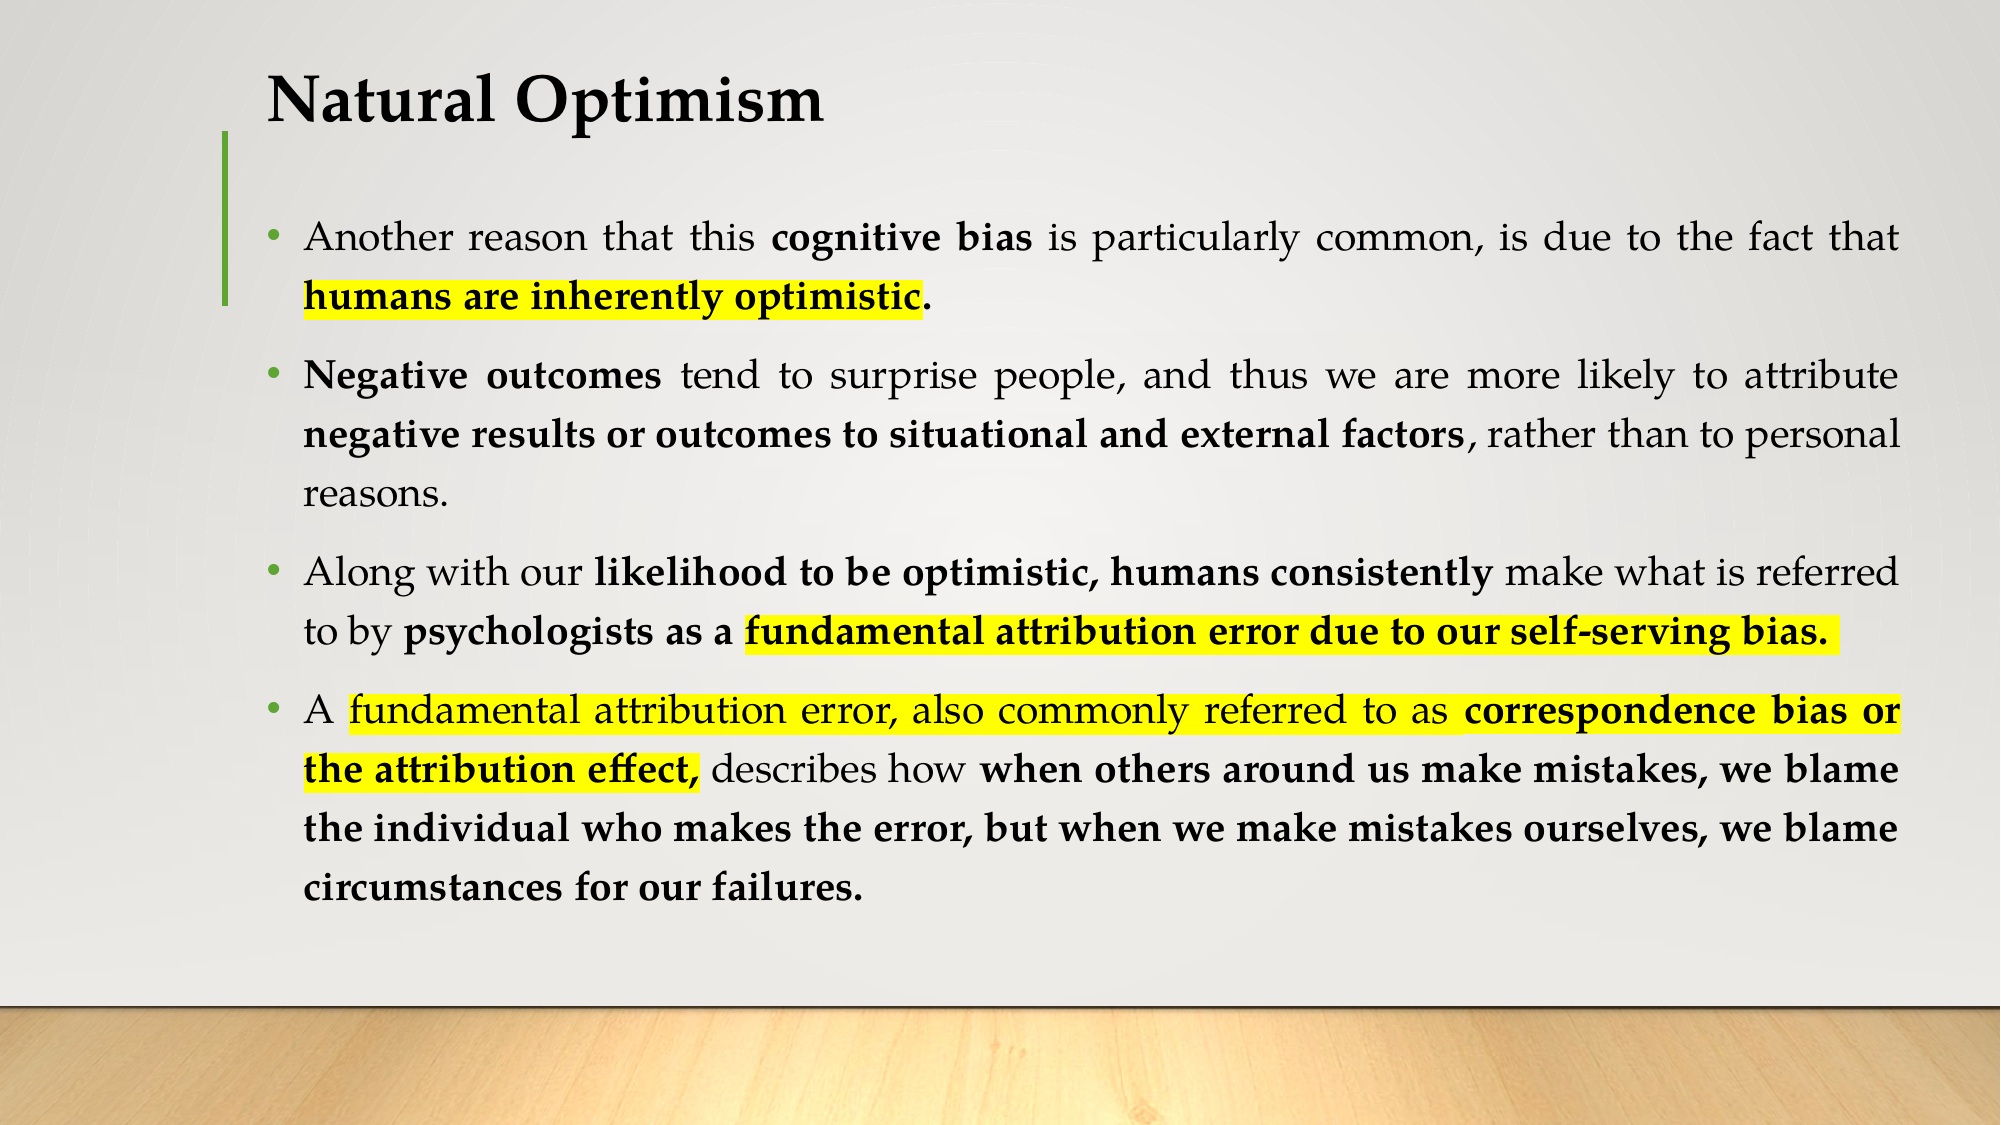

# Natural Optimism
Another reason that this cognitive bias is particularly common, is due to the fact that humans are inherently optimistic.
Negative outcomes tend to surprise people, and thus we are more likely to attribute negative results or outcomes to situational and external factors, rather than to personal reasons.
Along with our likelihood to be optimistic, humans consistently make what is referred to by psychologists as a fundamental attribution error due to our self-serving bias.
A fundamental attribution error, also commonly referred to as correspondence bias or the attribution effect, describes how when others around us make mistakes, we blame the individual who makes the error, but when we make mistakes ourselves, we blame circumstances for our failures.